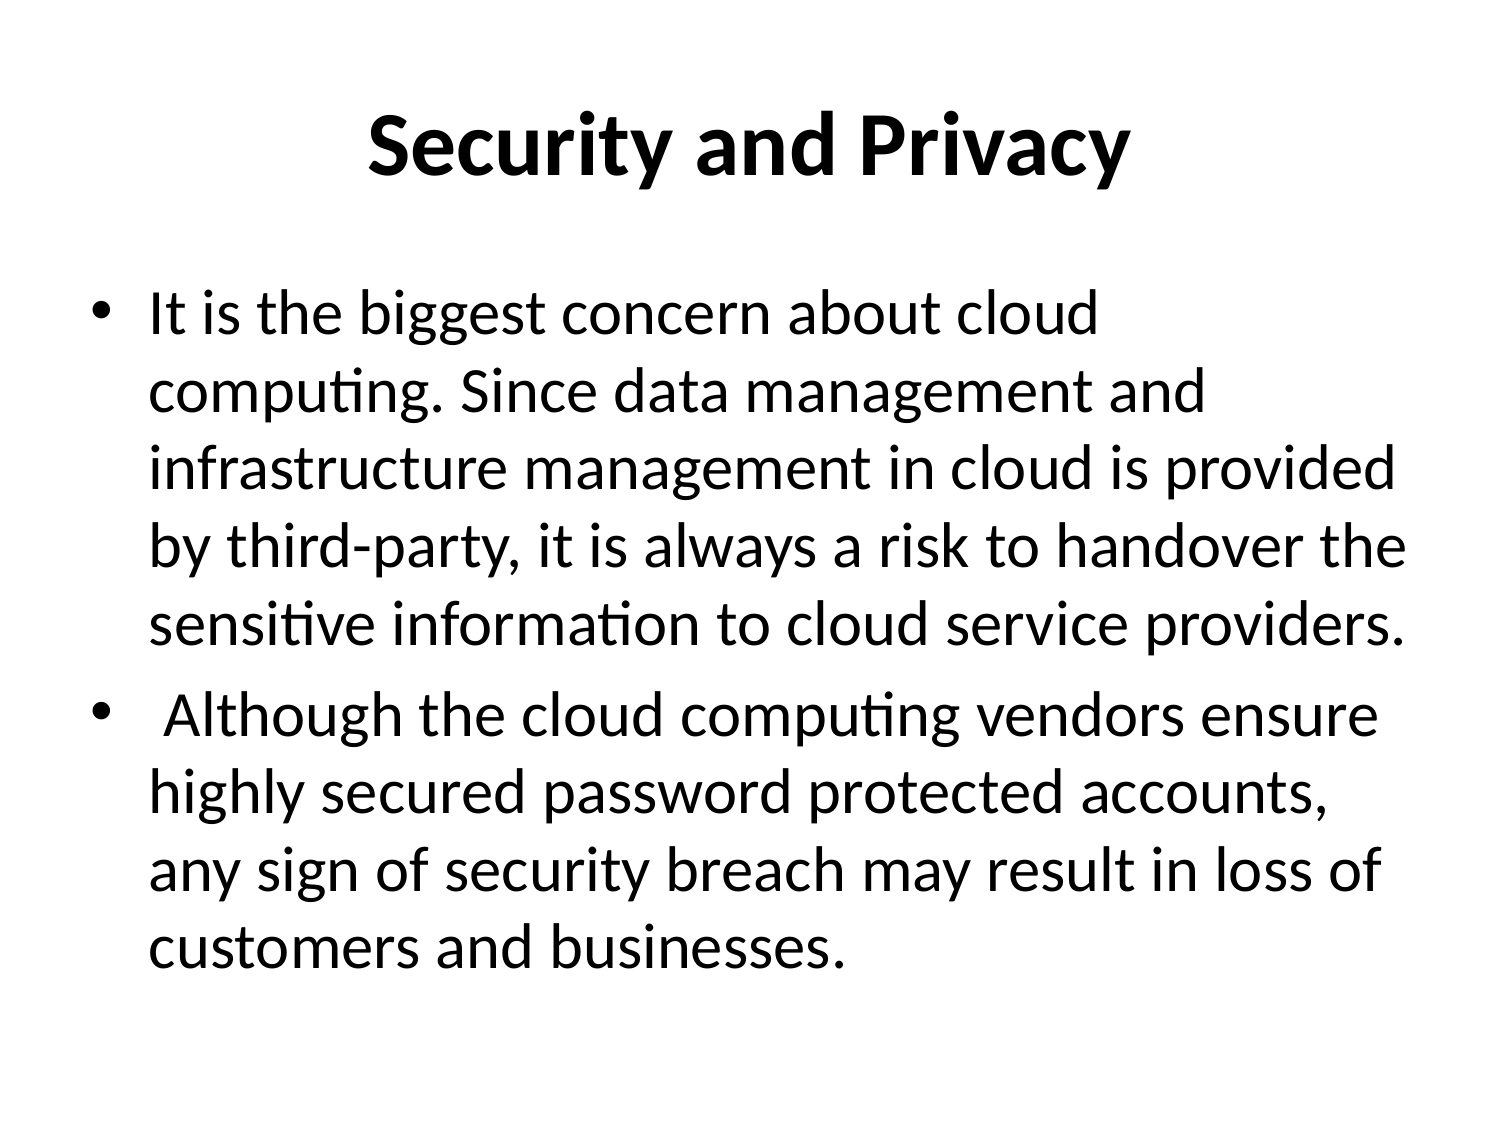

# Security and Privacy
It is the biggest concern about cloud computing. Since data management and infrastructure management in cloud is provided by third-party, it is always a risk to handover the sensitive information to cloud service providers.
 Although the cloud computing vendors ensure highly secured password protected accounts, any sign of security breach may result in loss of customers and businesses.